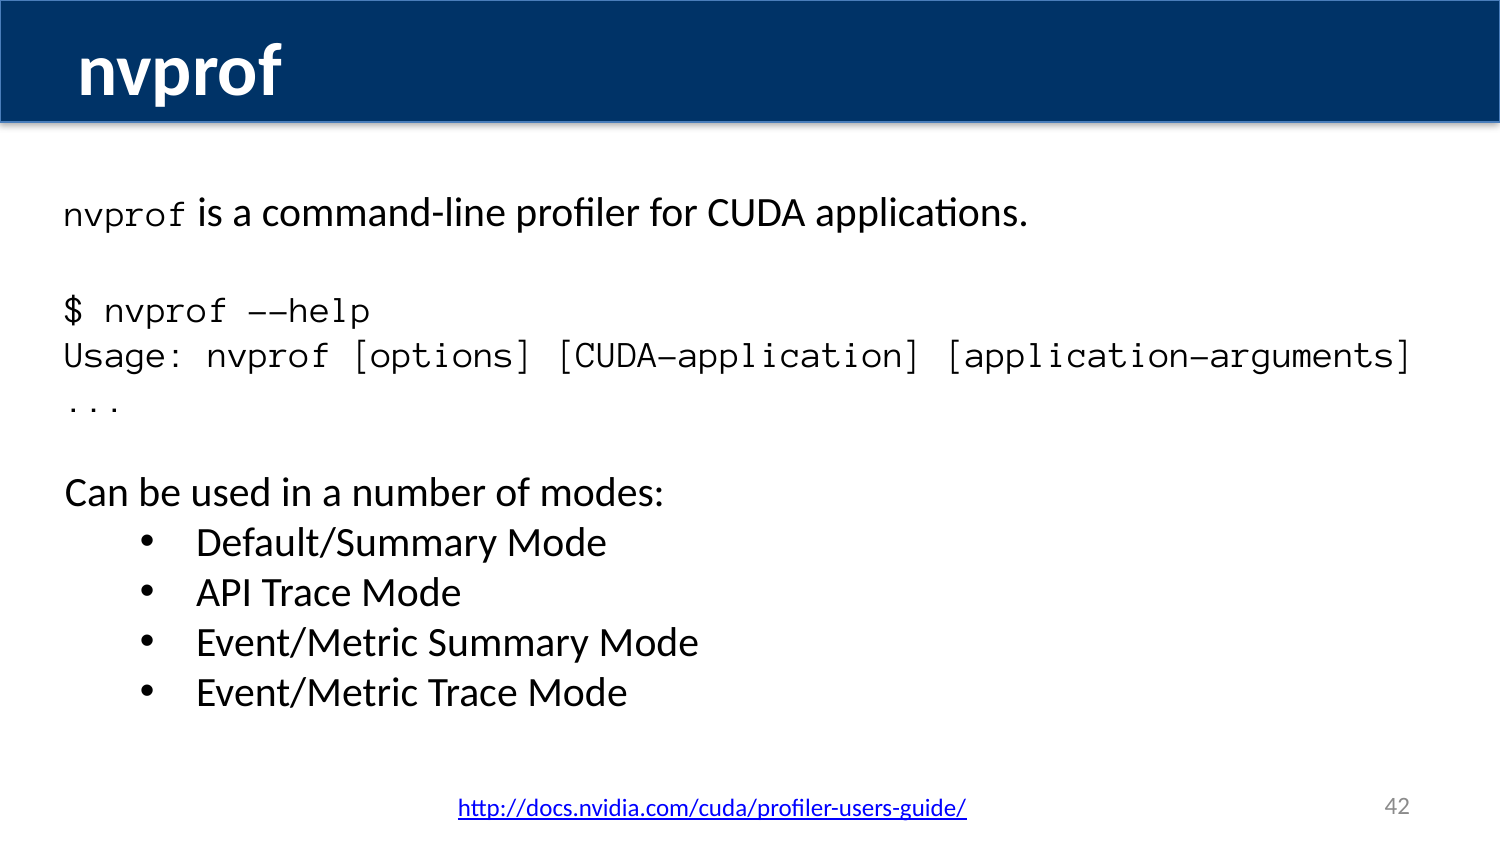

nvprof
nvprof is a command-line profiler for CUDA applications.

$ nvprof --help
Usage: nvprof [options] [CUDA-application] [application-arguments]
...

Can be used in a number of modes:
Default/Summary Mode
API Trace Mode
Event/Metric Summary Mode
Event/Metric Trace Mode

42
http://docs.nvidia.com/cuda/profiler-users-guide/